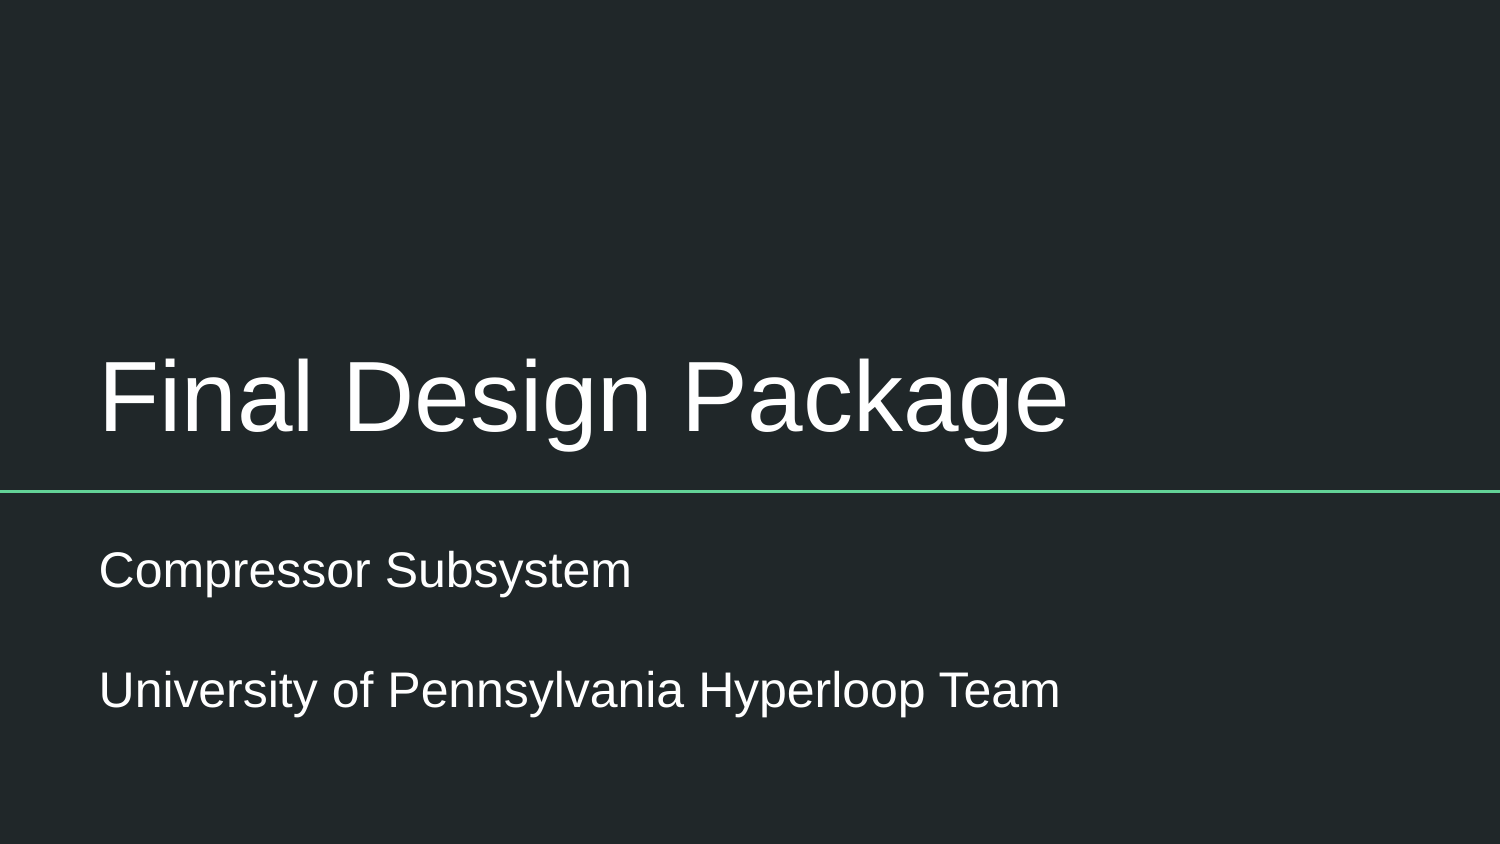

# Final Design Package
Compressor Subsystem

University of Pennsylvania Hyperloop Team